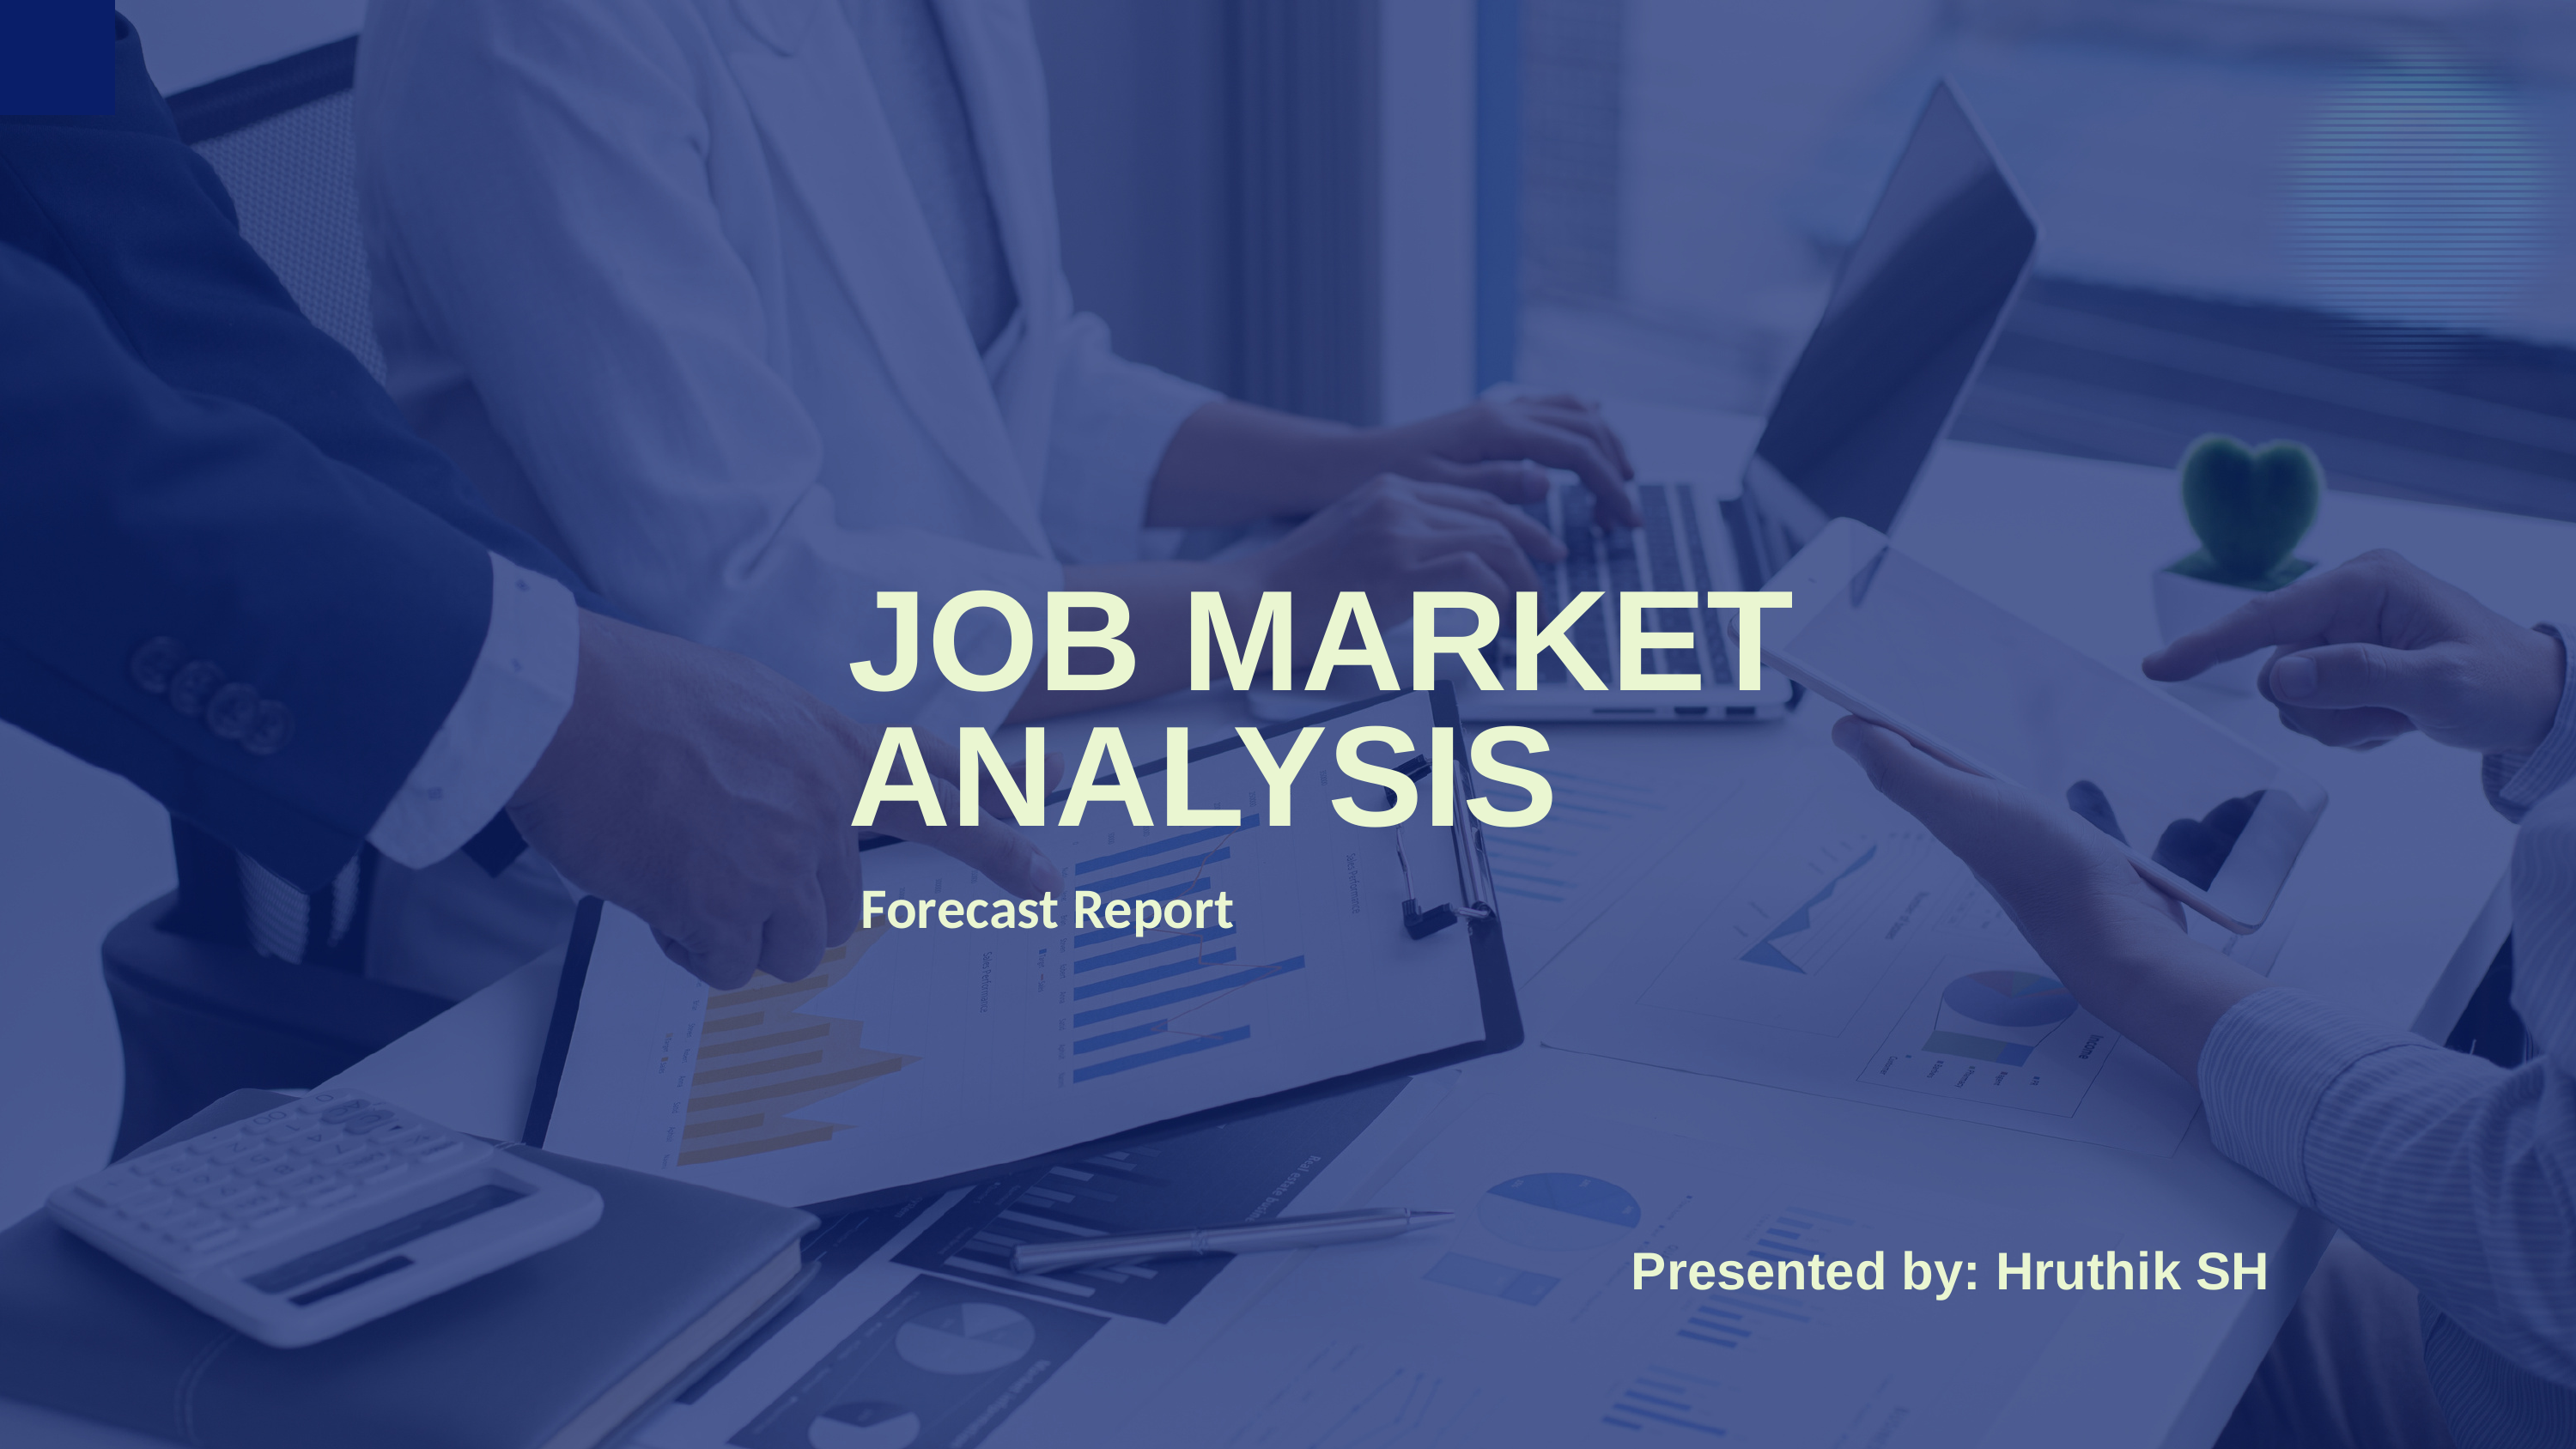

JOB MARKET ANALYSIS
Forecast Report
Presented by: Hruthik SH